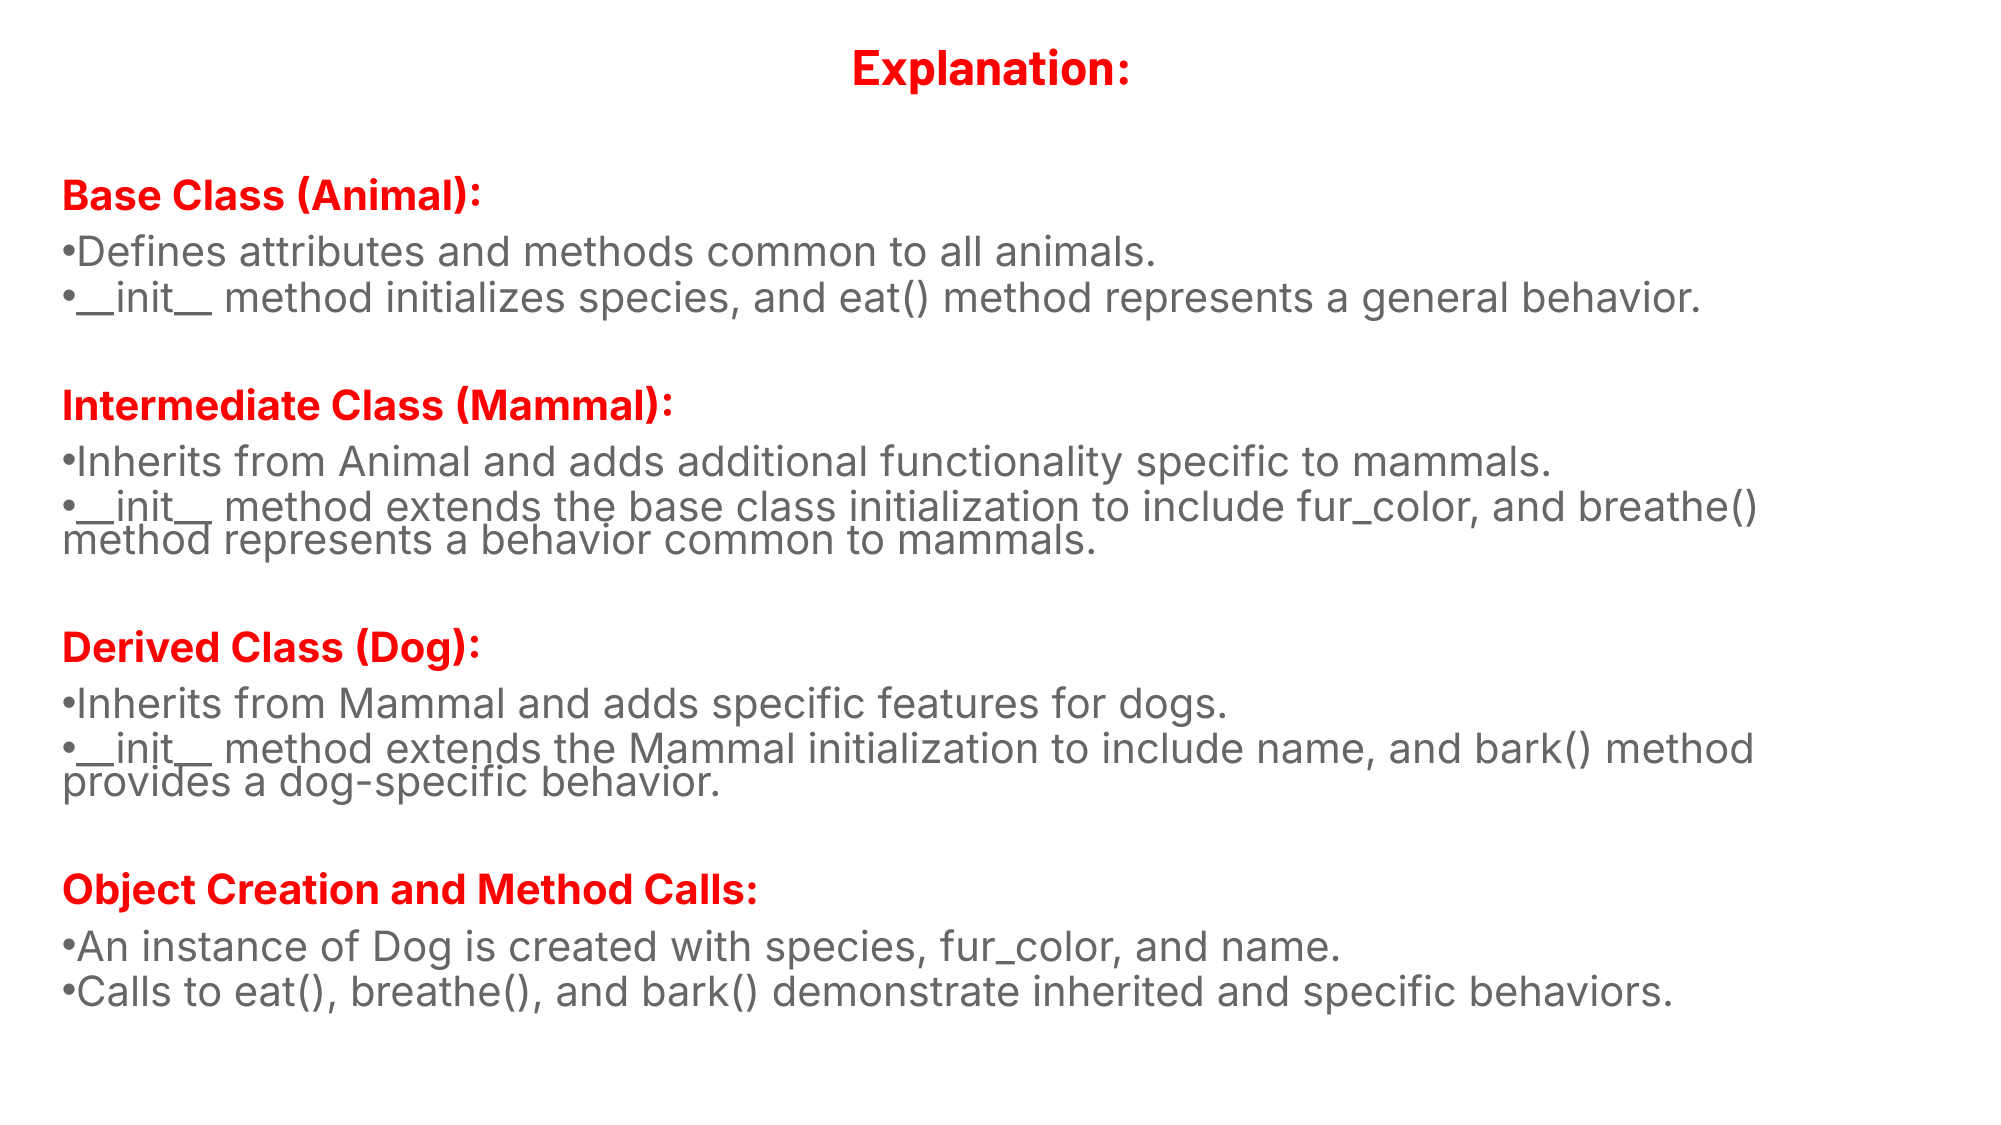

Explanation:

Base Class (Animal):
Defines attributes and methods common to all animals.
__init__ method initializes species, and eat() method represents a general behavior.

Intermediate Class (Mammal):
Inherits from Animal and adds additional functionality specific to mammals.
__init__ method extends the base class initialization to include fur_color, and breathe() method represents a behavior common to mammals.

Derived Class (Dog):
Inherits from Mammal and adds specific features for dogs.
__init__ method extends the Mammal initialization to include name, and bark() method provides a dog-specific behavior.

Object Creation and Method Calls:
An instance of Dog is created with species, fur_color, and name.
Calls to eat(), breathe(), and bark() demonstrate inherited and specific behaviors.